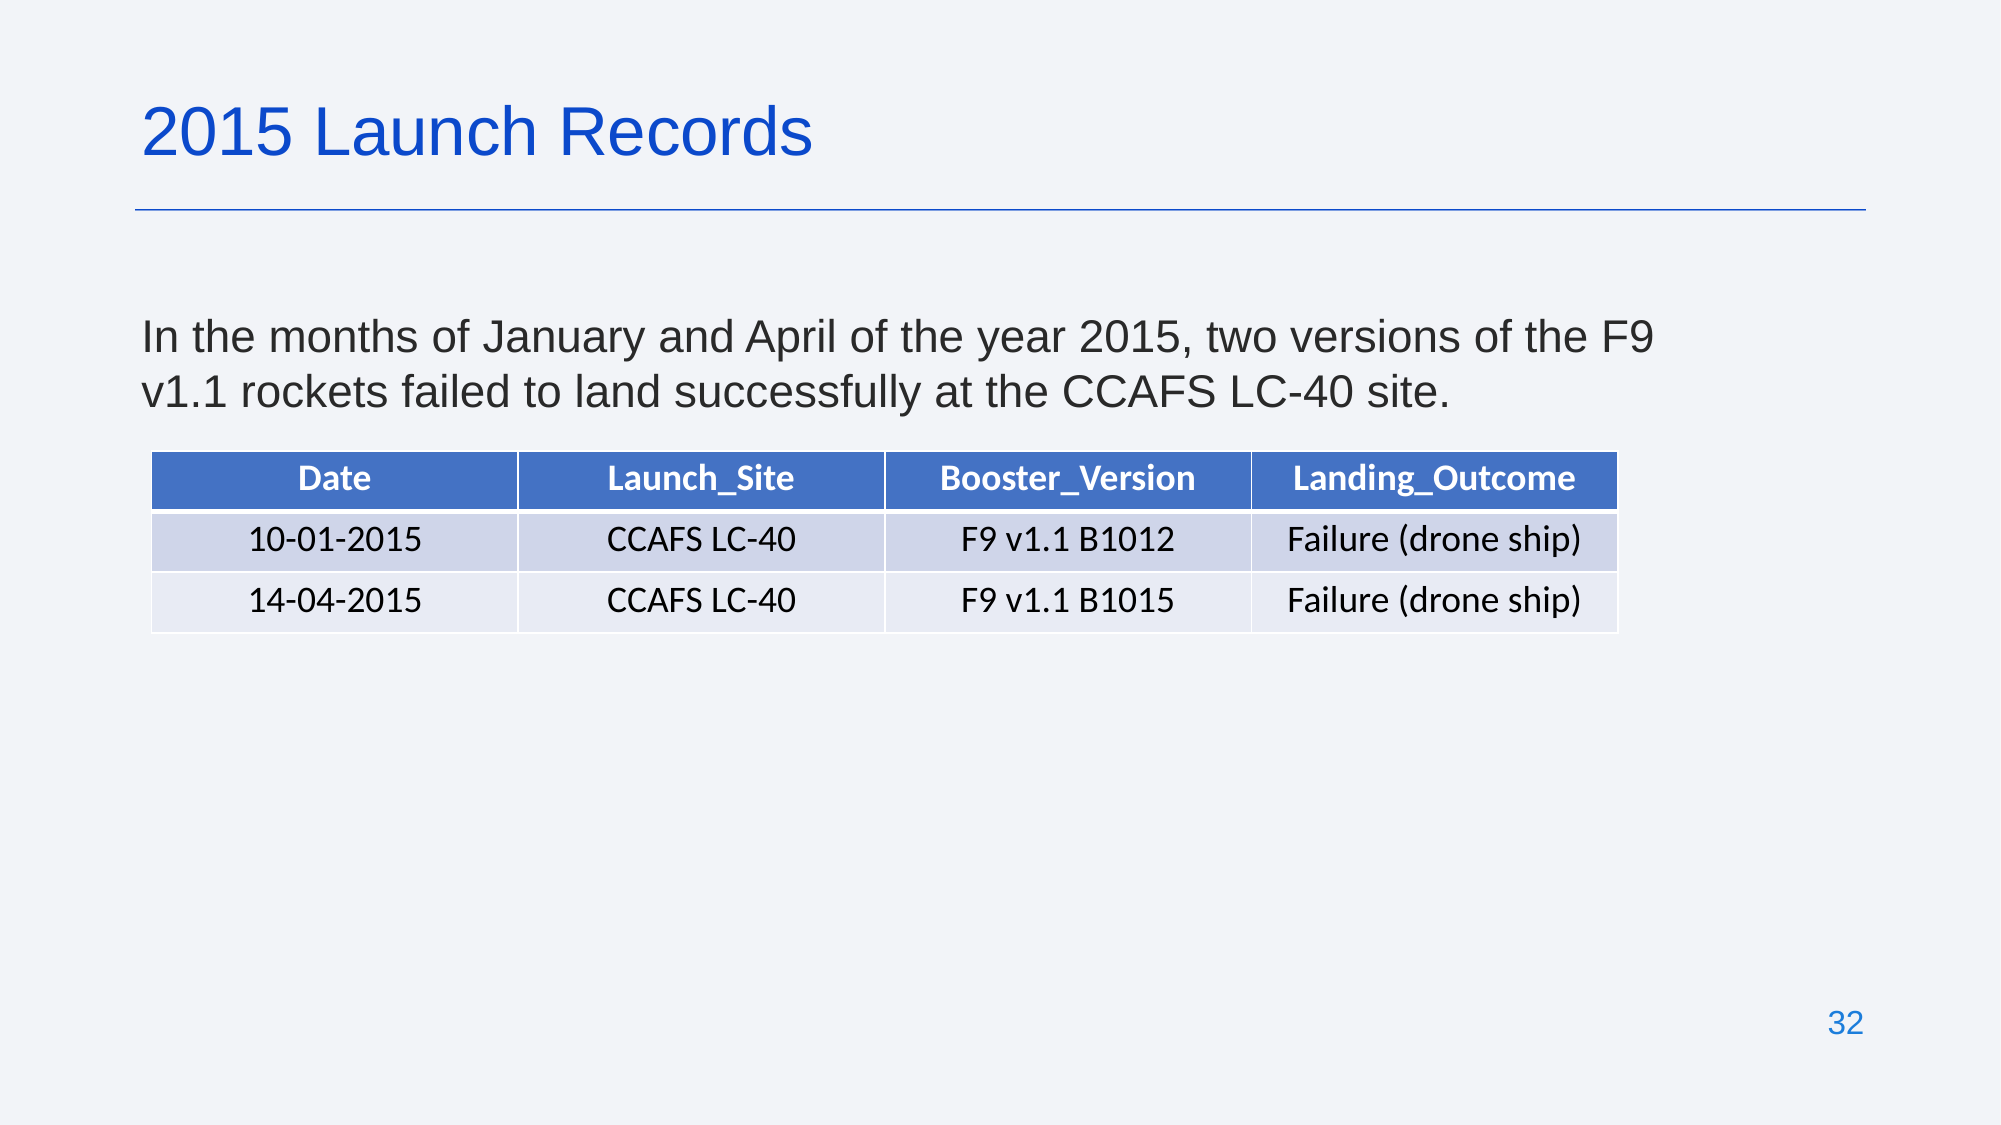

2015 Launch Records
In the months of January and April of the year 2015, two versions of the F9 v1.1 rockets failed to land successfully at the CCAFS LC-40 site.
| Date | Launch\_Site | Booster\_Version | Landing\_Outcome |
| --- | --- | --- | --- |
| 10-01-2015 | CCAFS LC-40 | F9 v1.1 B1012 | Failure (drone ship) |
| 14-04-2015 | CCAFS LC-40 | F9 v1.1 B1015 | Failure (drone ship) |
32